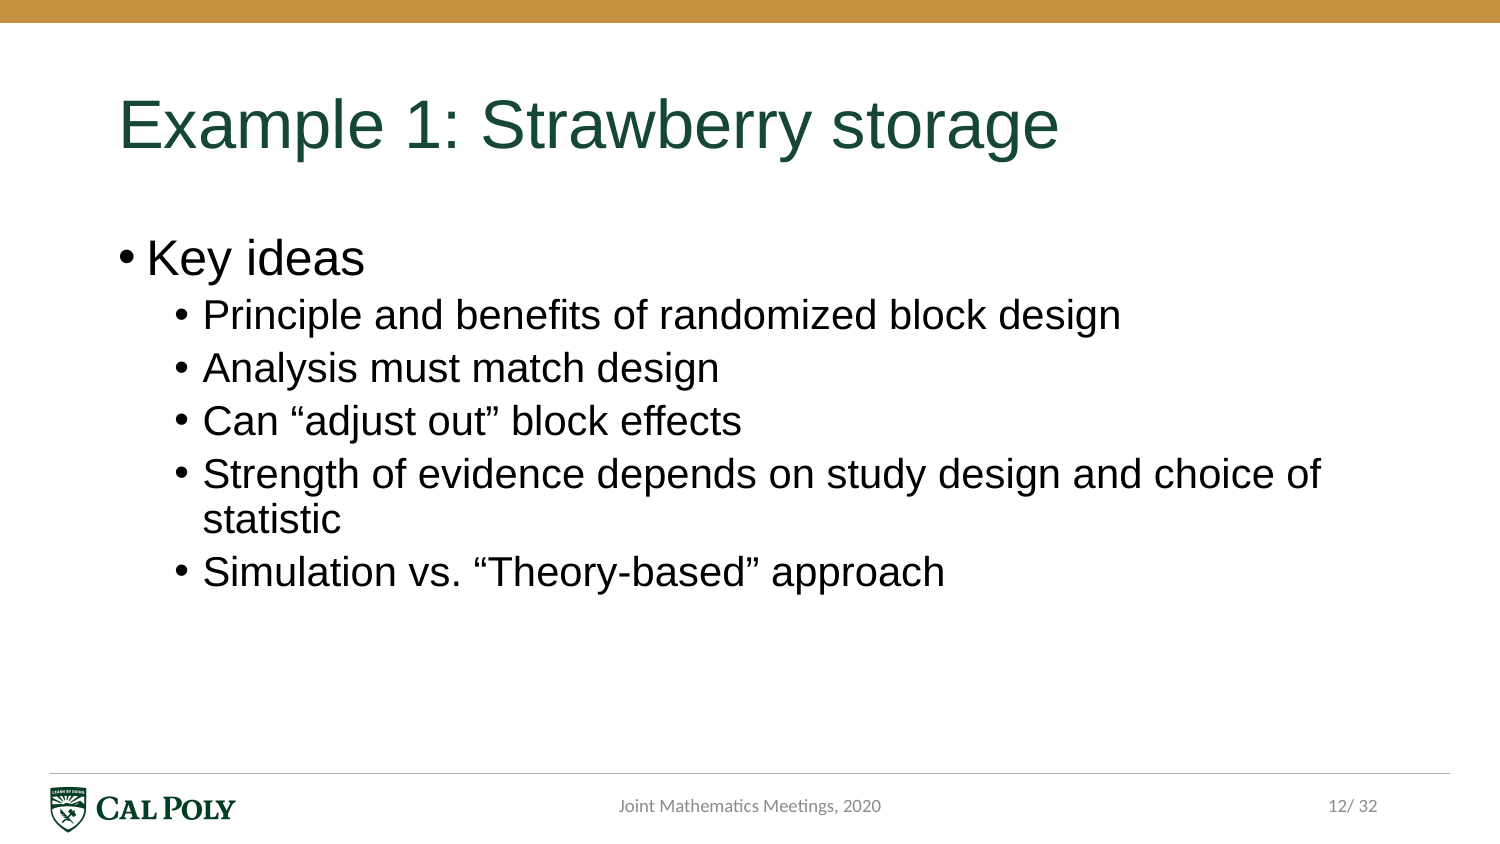

# Example 1: Strawberry storage
Key ideas
Principle and benefits of randomized block design
Analysis must match design
Can “adjust out” block effects
Strength of evidence depends on study design and choice of statistic
Simulation vs. “Theory-based” approach

Joint Mathematics Meetings, 2020
12/ 32